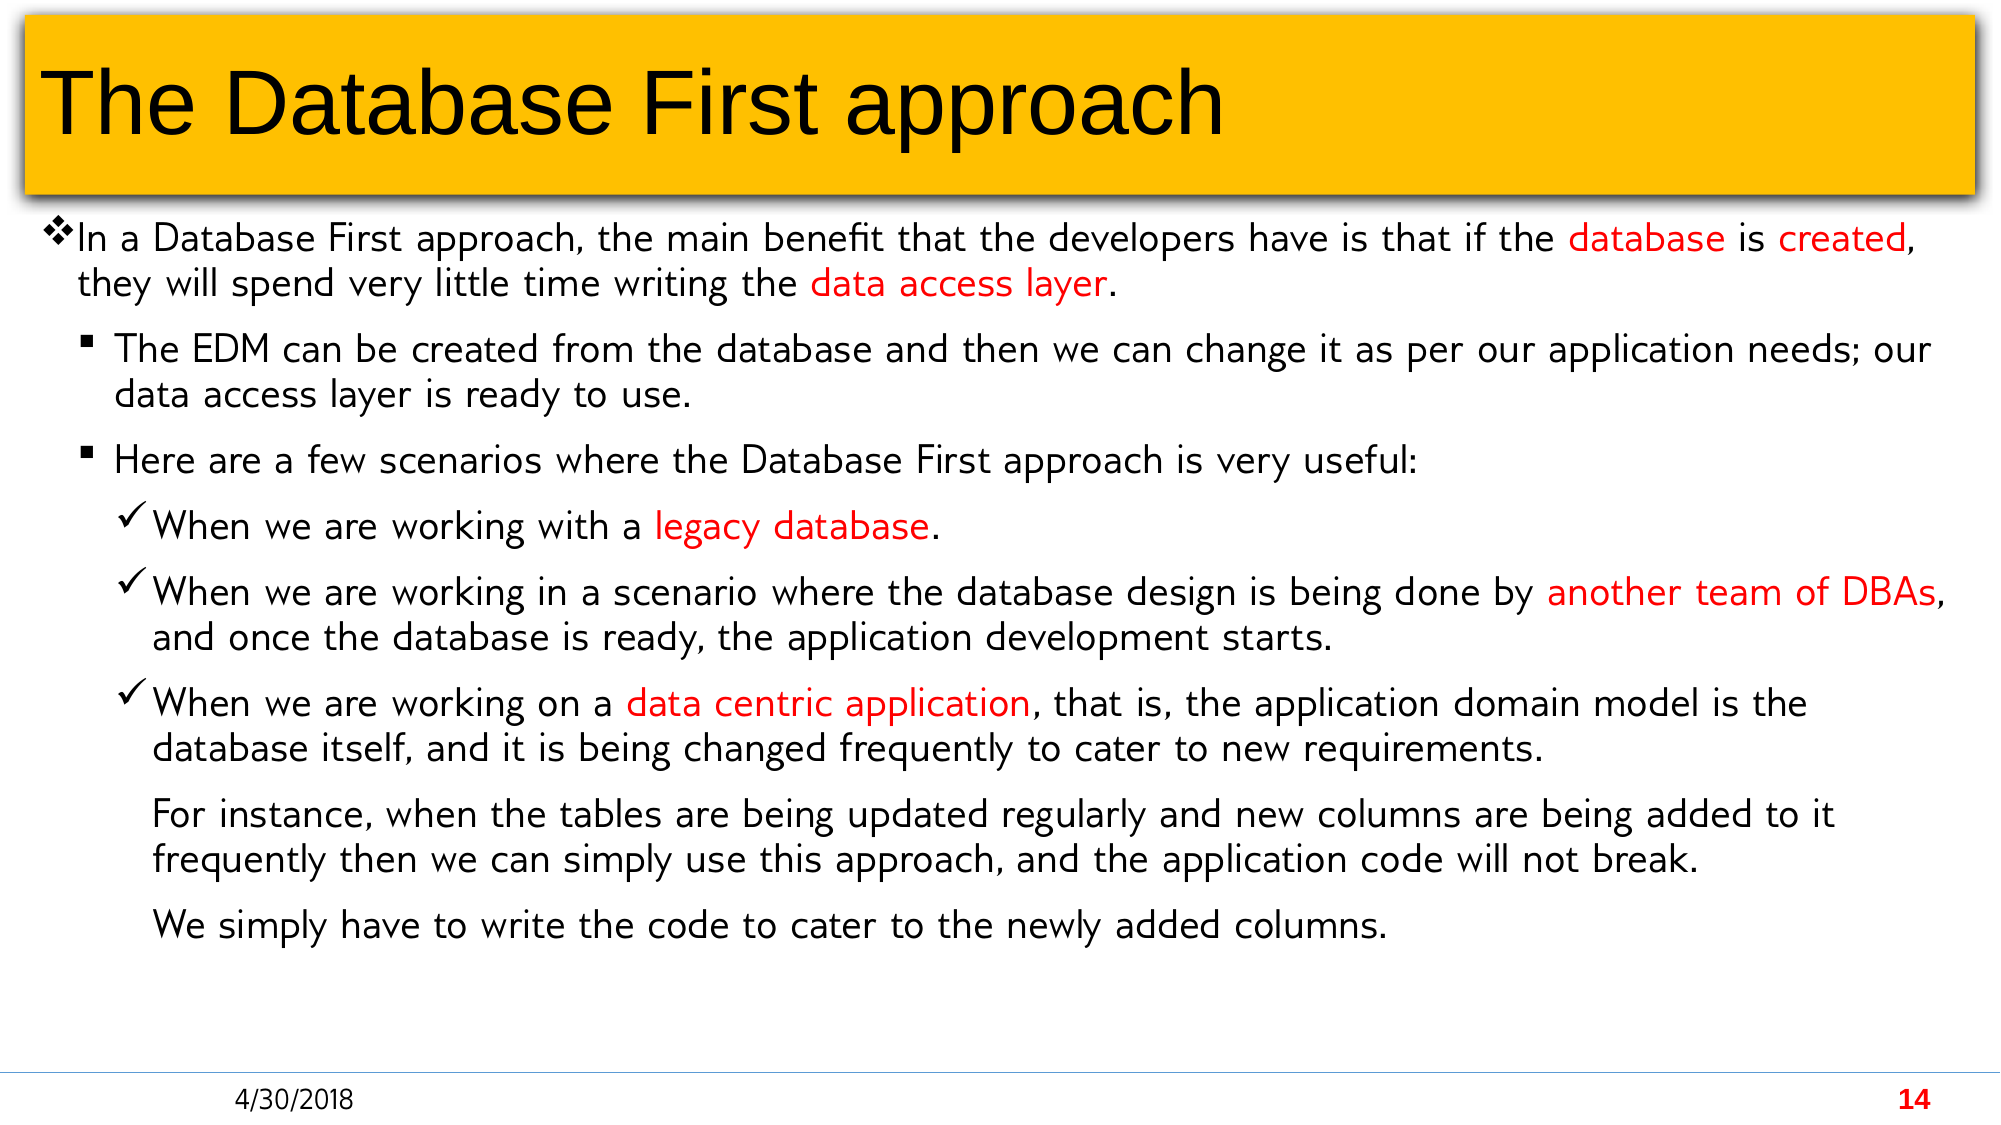

# The Database First approach
In a Database First approach, the main benefit that the developers have is that if the database is created, they will spend very little time writing the data access layer.
The EDM can be created from the database and then we can change it as per our application needs; our data access layer is ready to use.
Here are a few scenarios where the Database First approach is very useful:
When we are working with a legacy database.
When we are working in a scenario where the database design is being done by another team of DBAs, and once the database is ready, the application development starts.
When we are working on a data centric application, that is, the application domain model is the database itself, and it is being changed frequently to cater to new requirements.
For instance, when the tables are being updated regularly and new columns are being added to it frequently then we can simply use this approach, and the application code will not break.
We simply have to write the code to cater to the newly added columns.

4/30/2018
14